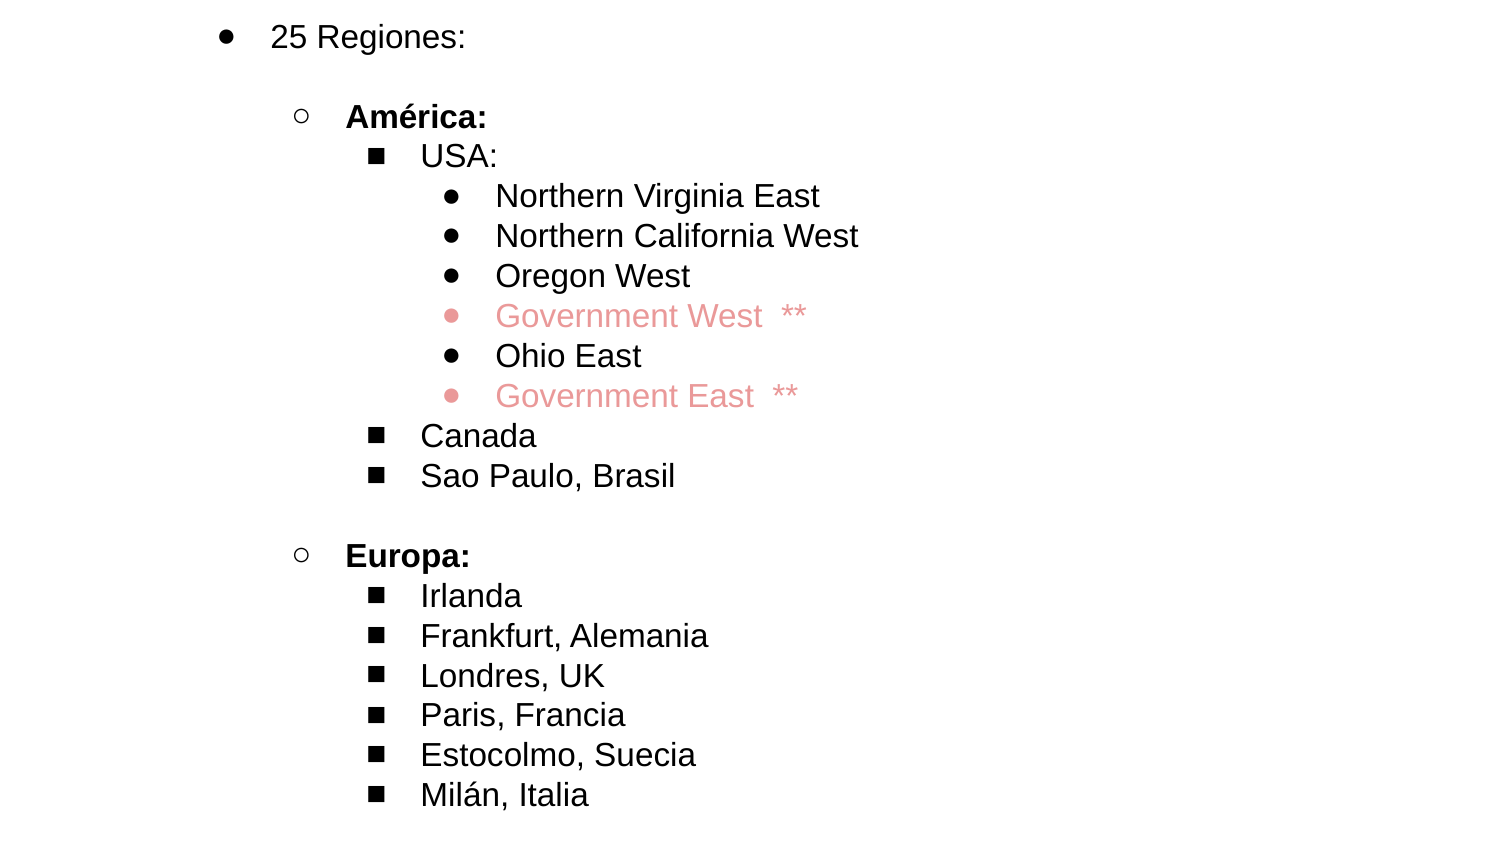

25 Regiones:

América:
USA:
Northern Virginia East
Northern California West
Oregon West
Government West  **
Ohio East
Government East  **
Canada
Sao Paulo, Brasil

Europa:
Irlanda
Frankfurt, Alemania
Londres, UK
Paris, Francia
Estocolmo, Suecia
Milán, Italia